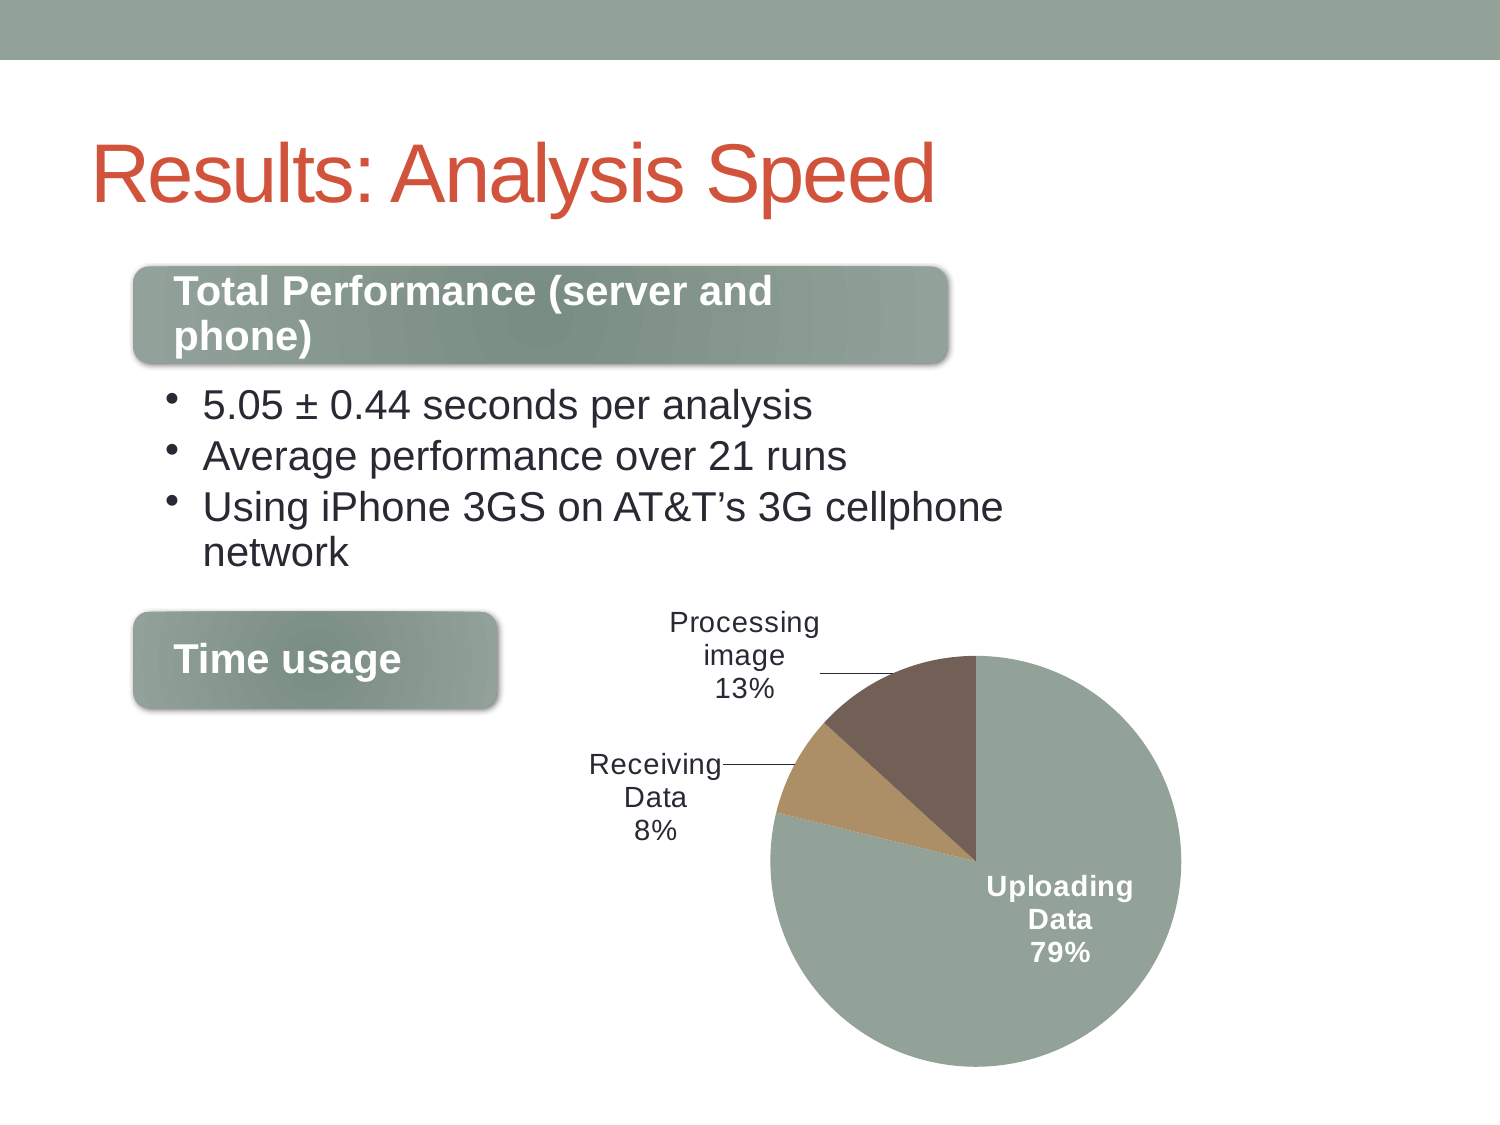

# Results: Analysis Speed
5.05 ± 0.44 seconds per analysis
Average performance over 21 runs
Using iPhone 3GS on AT&T’s 3G cellphone network
Total Performance (server and phone)

Time usage

### Chart

| Category |  |
|---|---|
| Uploading Data | 4.95 |
| Receiving Data | 0.5 |
| Processing image | 0.83 |